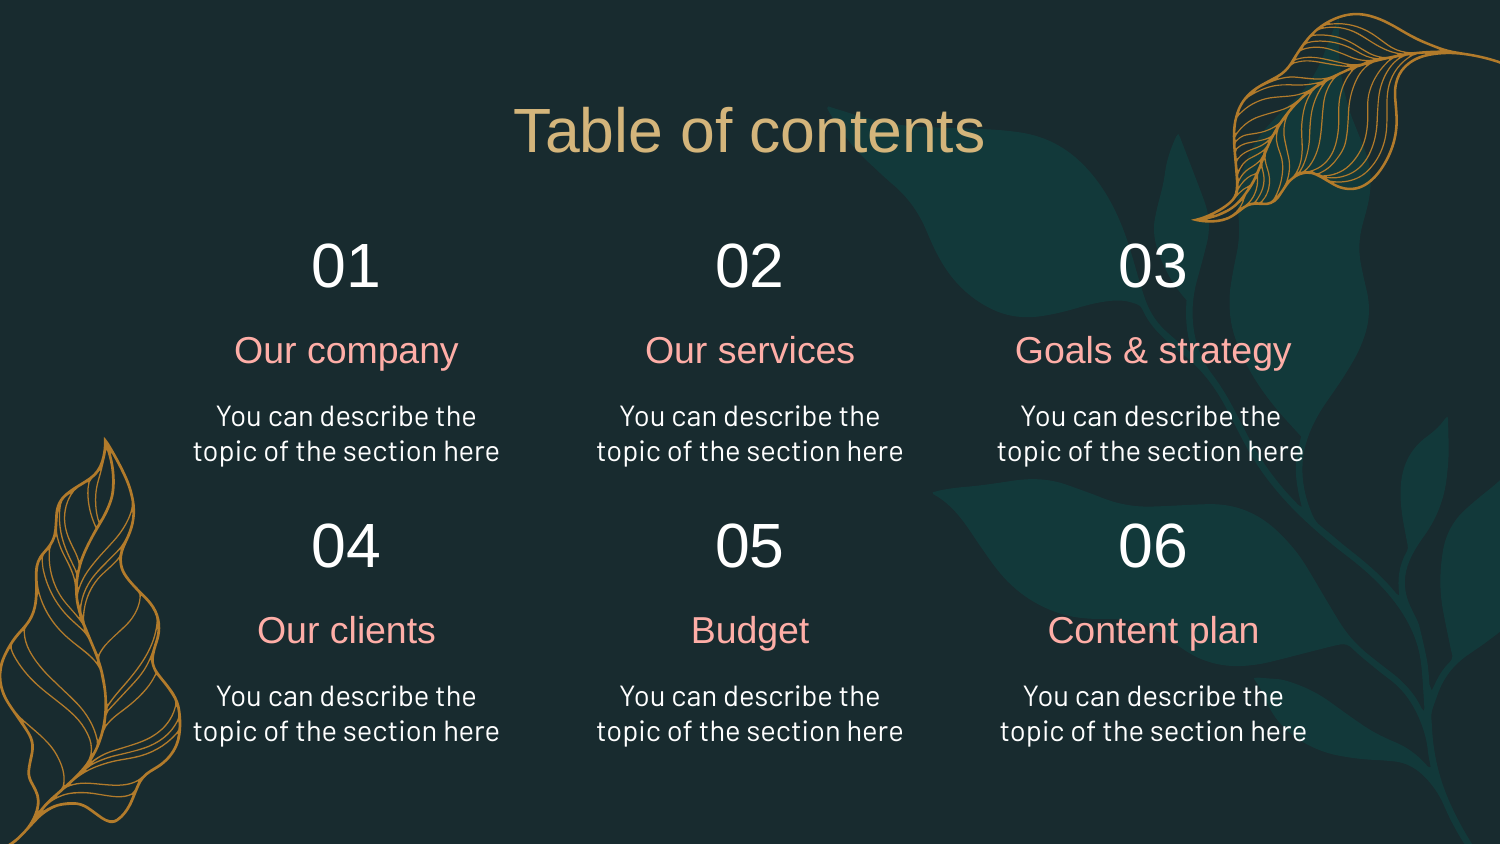

Table of contents
01
02
03
# Our company
Our services
Goals & strategy
You can describe the topic of the section here
You can describe the topic of the section here
You can describe the topic of the section here
04
05
06
Our clients
Budget
Content plan
You can describe the topic of the section here
You can describe the topic of the section here
You can describe the topic of the section here